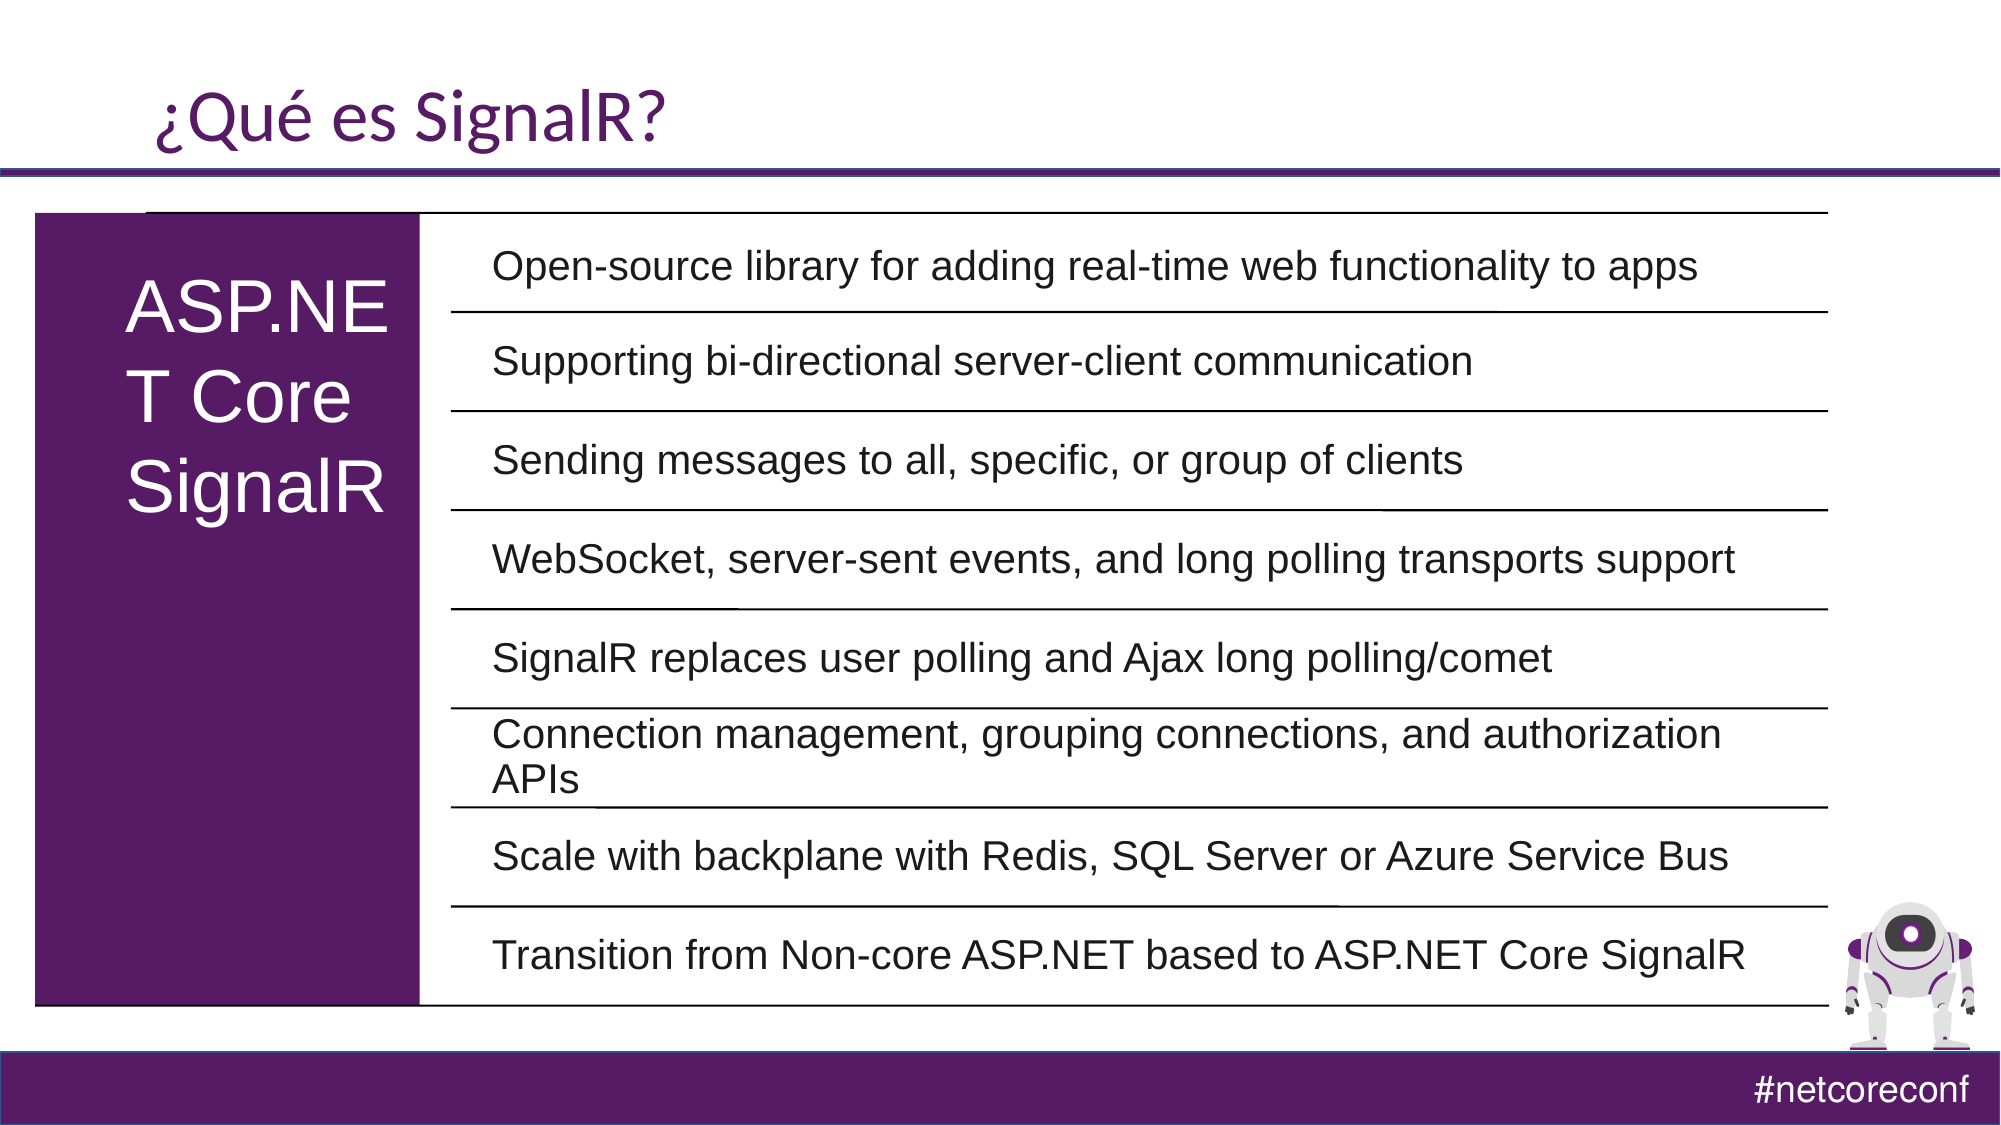

# ¿Qué es SignalR?

ASP.NET Core SignalR
Open-source library for adding real-time web functionality to apps

Supporting bi-directional server-client communication

Sending messages to all, specific, or group of clients

WebSocket, server-sent events, and long polling transports support

SignalR replaces user polling and Ajax long polling/comet

Connection management, grouping connections, and authorization APIs

Scale with backplane with Redis, SQL Server or Azure Service Bus

Transition from Non-core ASP.NET based to ASP.NET Core SignalR